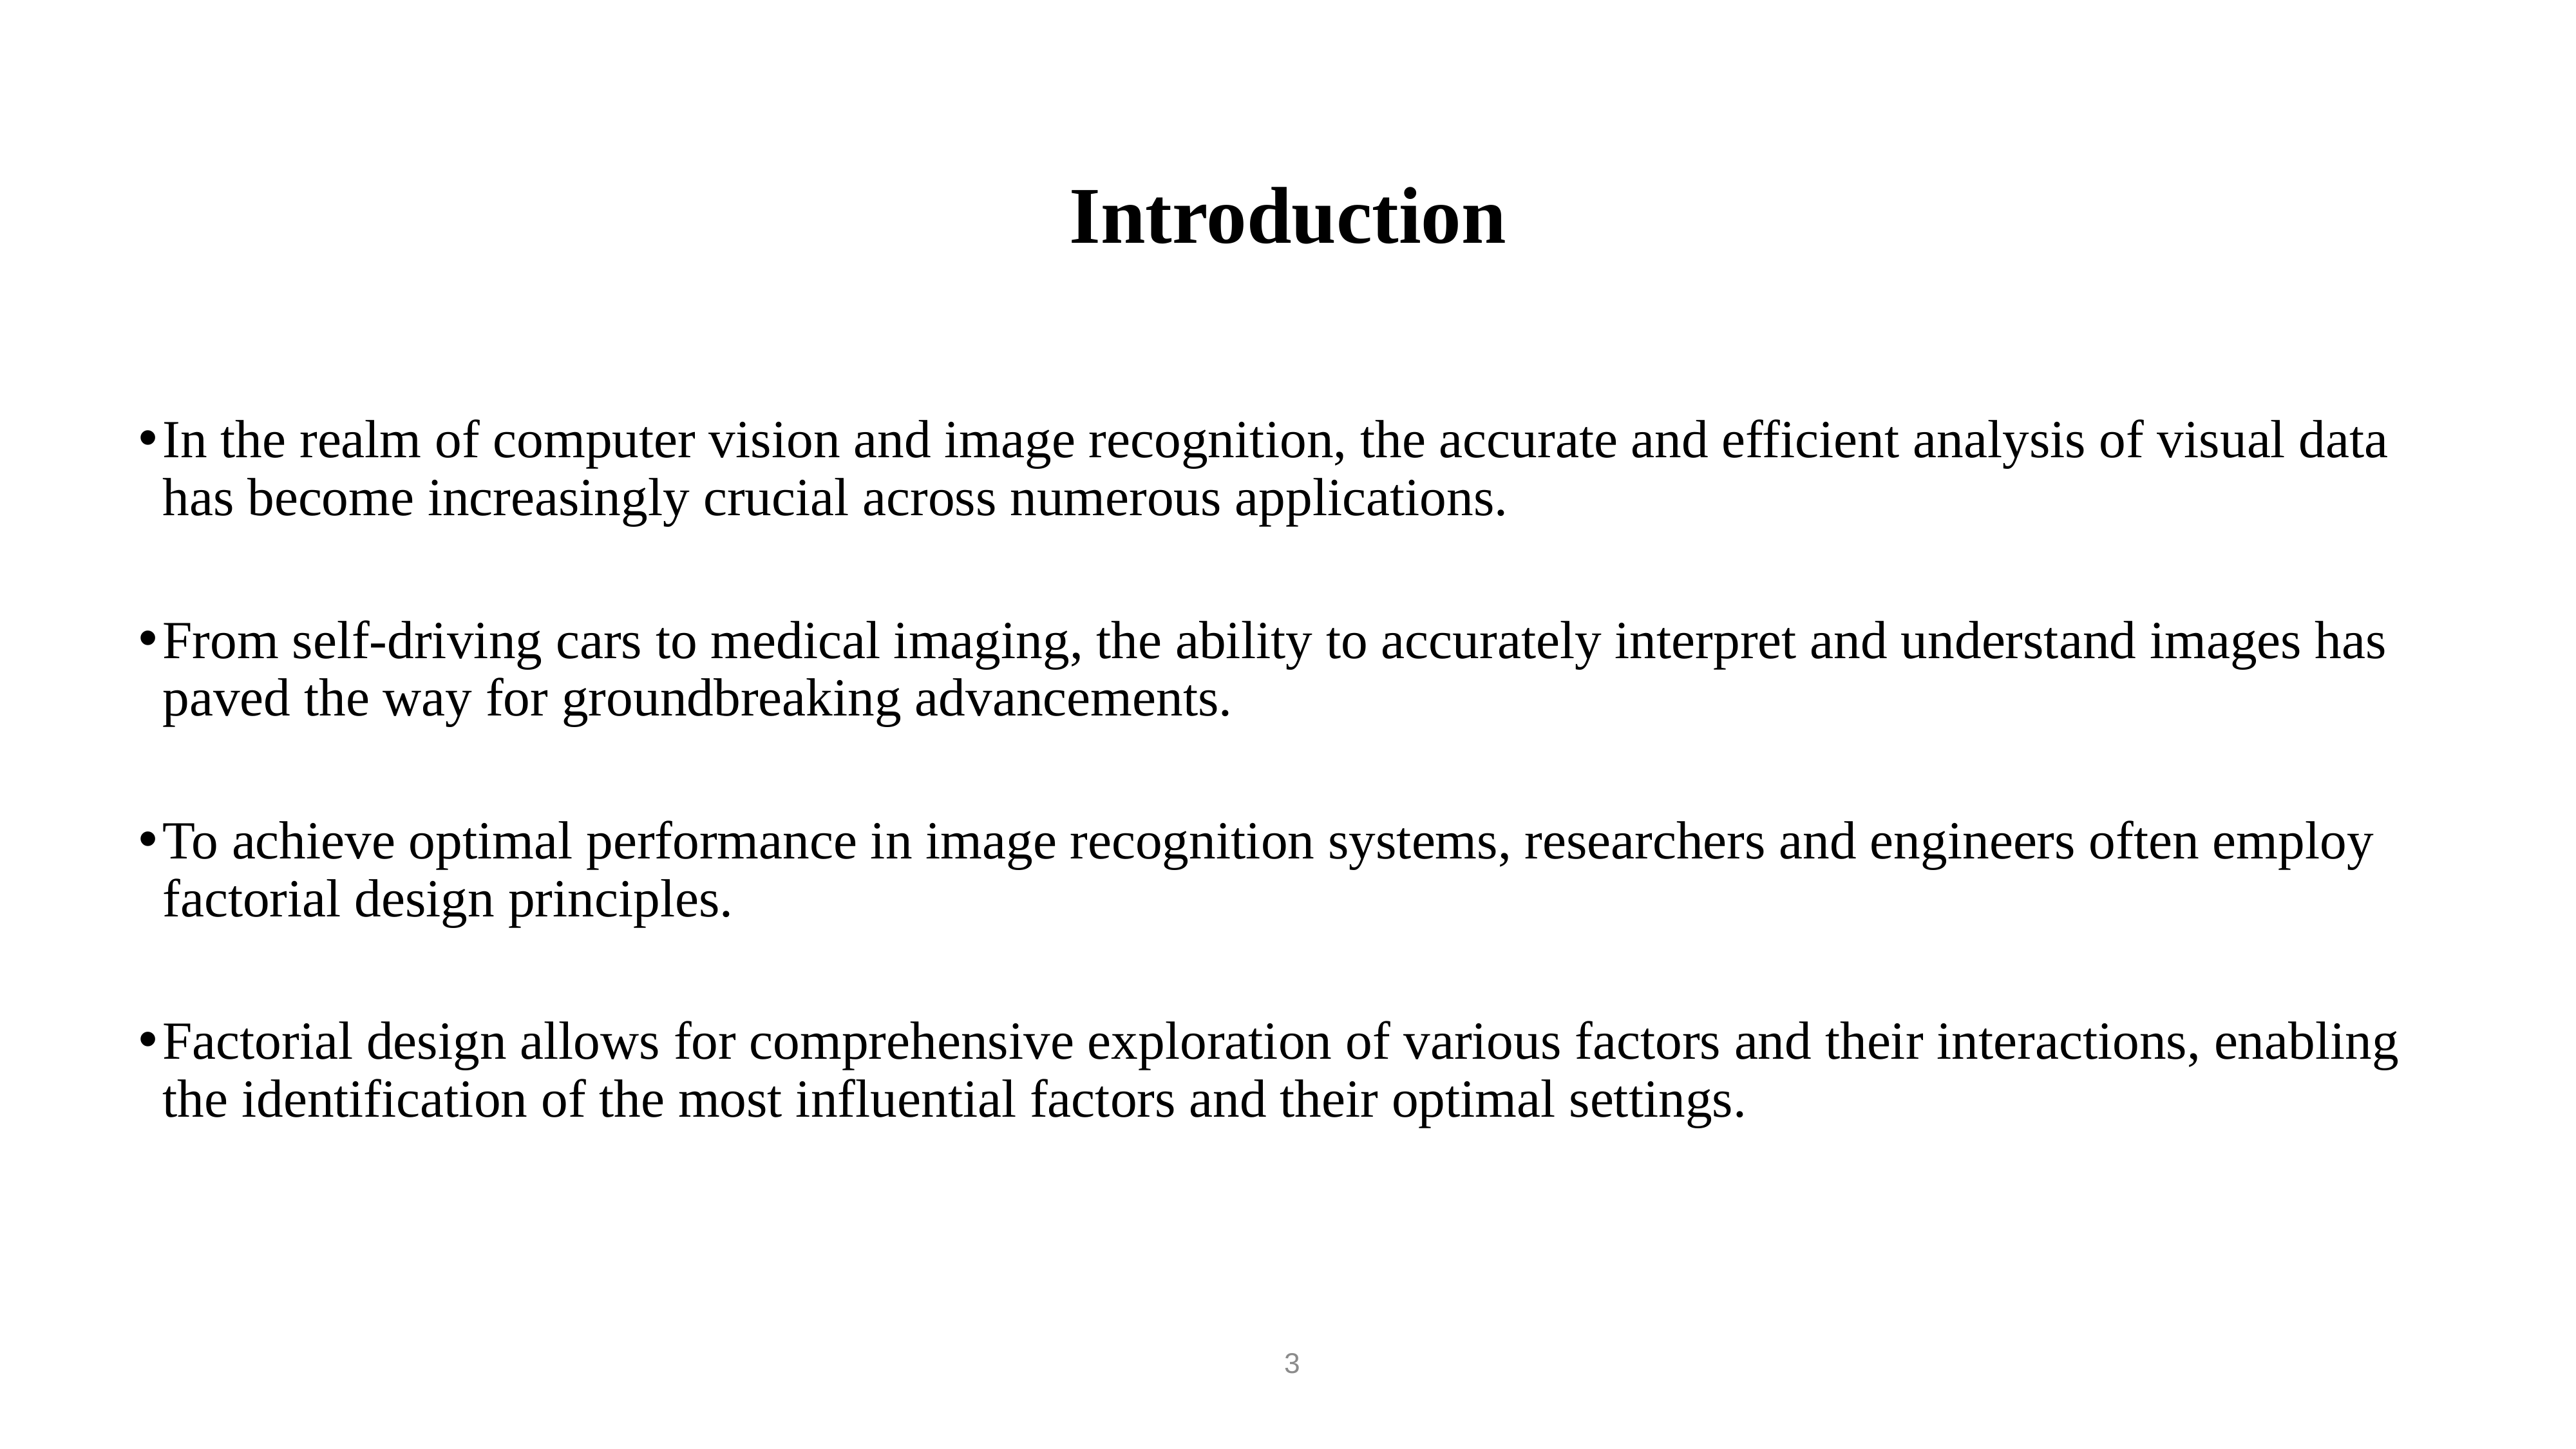

# Introduction
In the realm of computer vision and image recognition, the accurate and efficient analysis of visual data has become increasingly crucial across numerous applications.

From self-driving cars to medical imaging, the ability to accurately interpret and understand images has paved the way for groundbreaking advancements.

To achieve optimal performance in image recognition systems, researchers and engineers often employ factorial design principles.

Factorial design allows for comprehensive exploration of various factors and their interactions, enabling the identification of the most influential factors and their optimal settings.
3